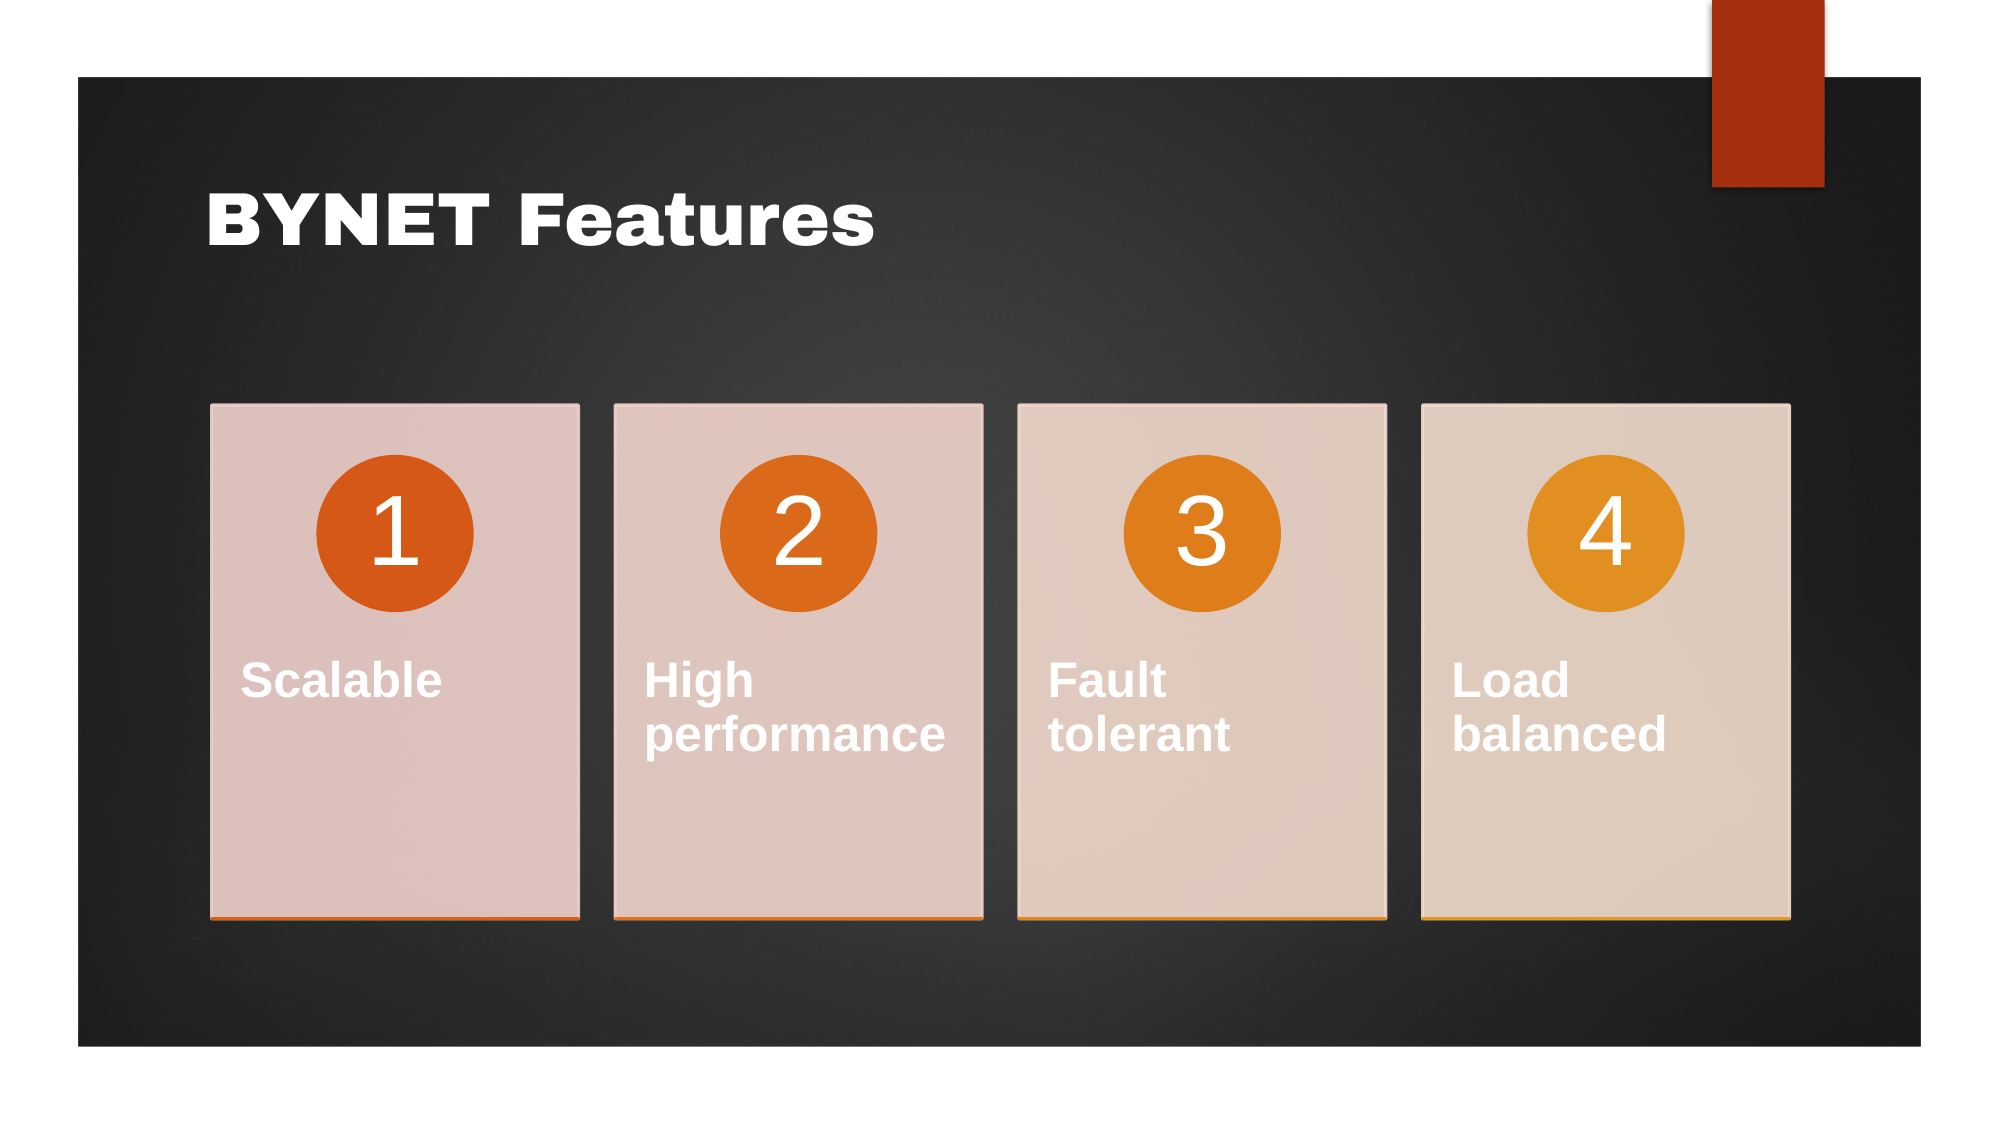

# BYNET Features
Scalable
1
High performance
2
Fault tolerant
3
Load balanced
4